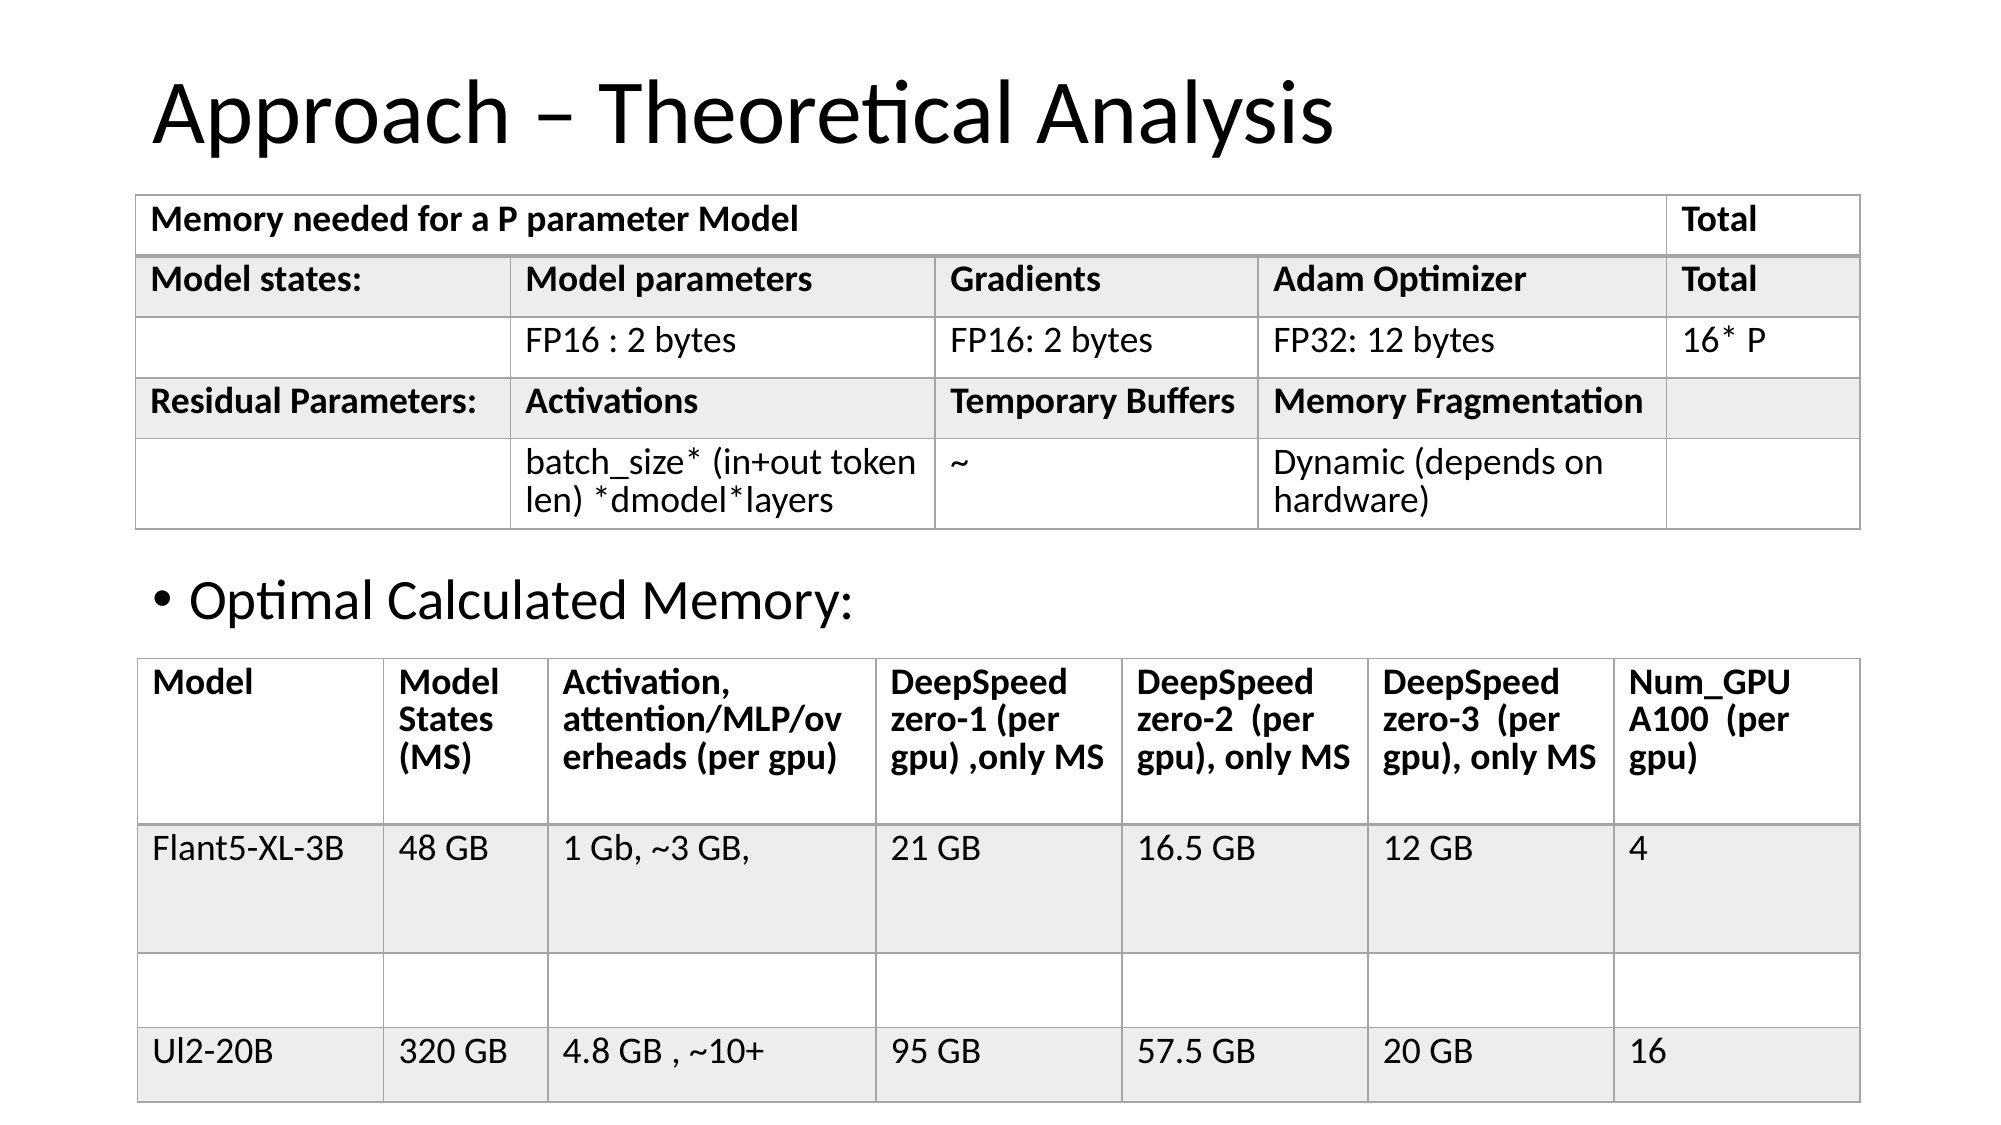

# Approach – Theoretical Analysis
| Memory needed for a P parameter Model |  |  |  | Total |
| --- | --- | --- | --- | --- |
| Model states: | Model parameters | Gradients | Adam Optimizer | Total |
|  | FP16 : 2 bytes | FP16: 2 bytes | FP32: 12 bytes | 16\* P |
| Residual Parameters: | Activations | Temporary Buffers | Memory Fragmentation |  |
|  | batch\_size\* (in+out token len) \*dmodel\*layers | ~ | Dynamic (depends on hardware) |  |
Optimal Calculated Memory:
| Model | Model States (MS) | Activation, attention/MLP/overheads (per gpu) | DeepSpeed zero-1 (per gpu) ,only MS | DeepSpeed zero-2 (per gpu), only MS | DeepSpeed zero-3 (per gpu), only MS | Num\_GPU A100 (per gpu) |
| --- | --- | --- | --- | --- | --- | --- |
| Flant5-XL-3B | 48 GB | 1 Gb, ~3 GB, | 21 GB | 16.5 GB | 12 GB | 4 |
|  |  |  |  |  |  |  |
| Ul2-20B | 320 GB | 4.8 GB , ~10+ | 95 GB | 57.5 GB | 20 GB | 16 |